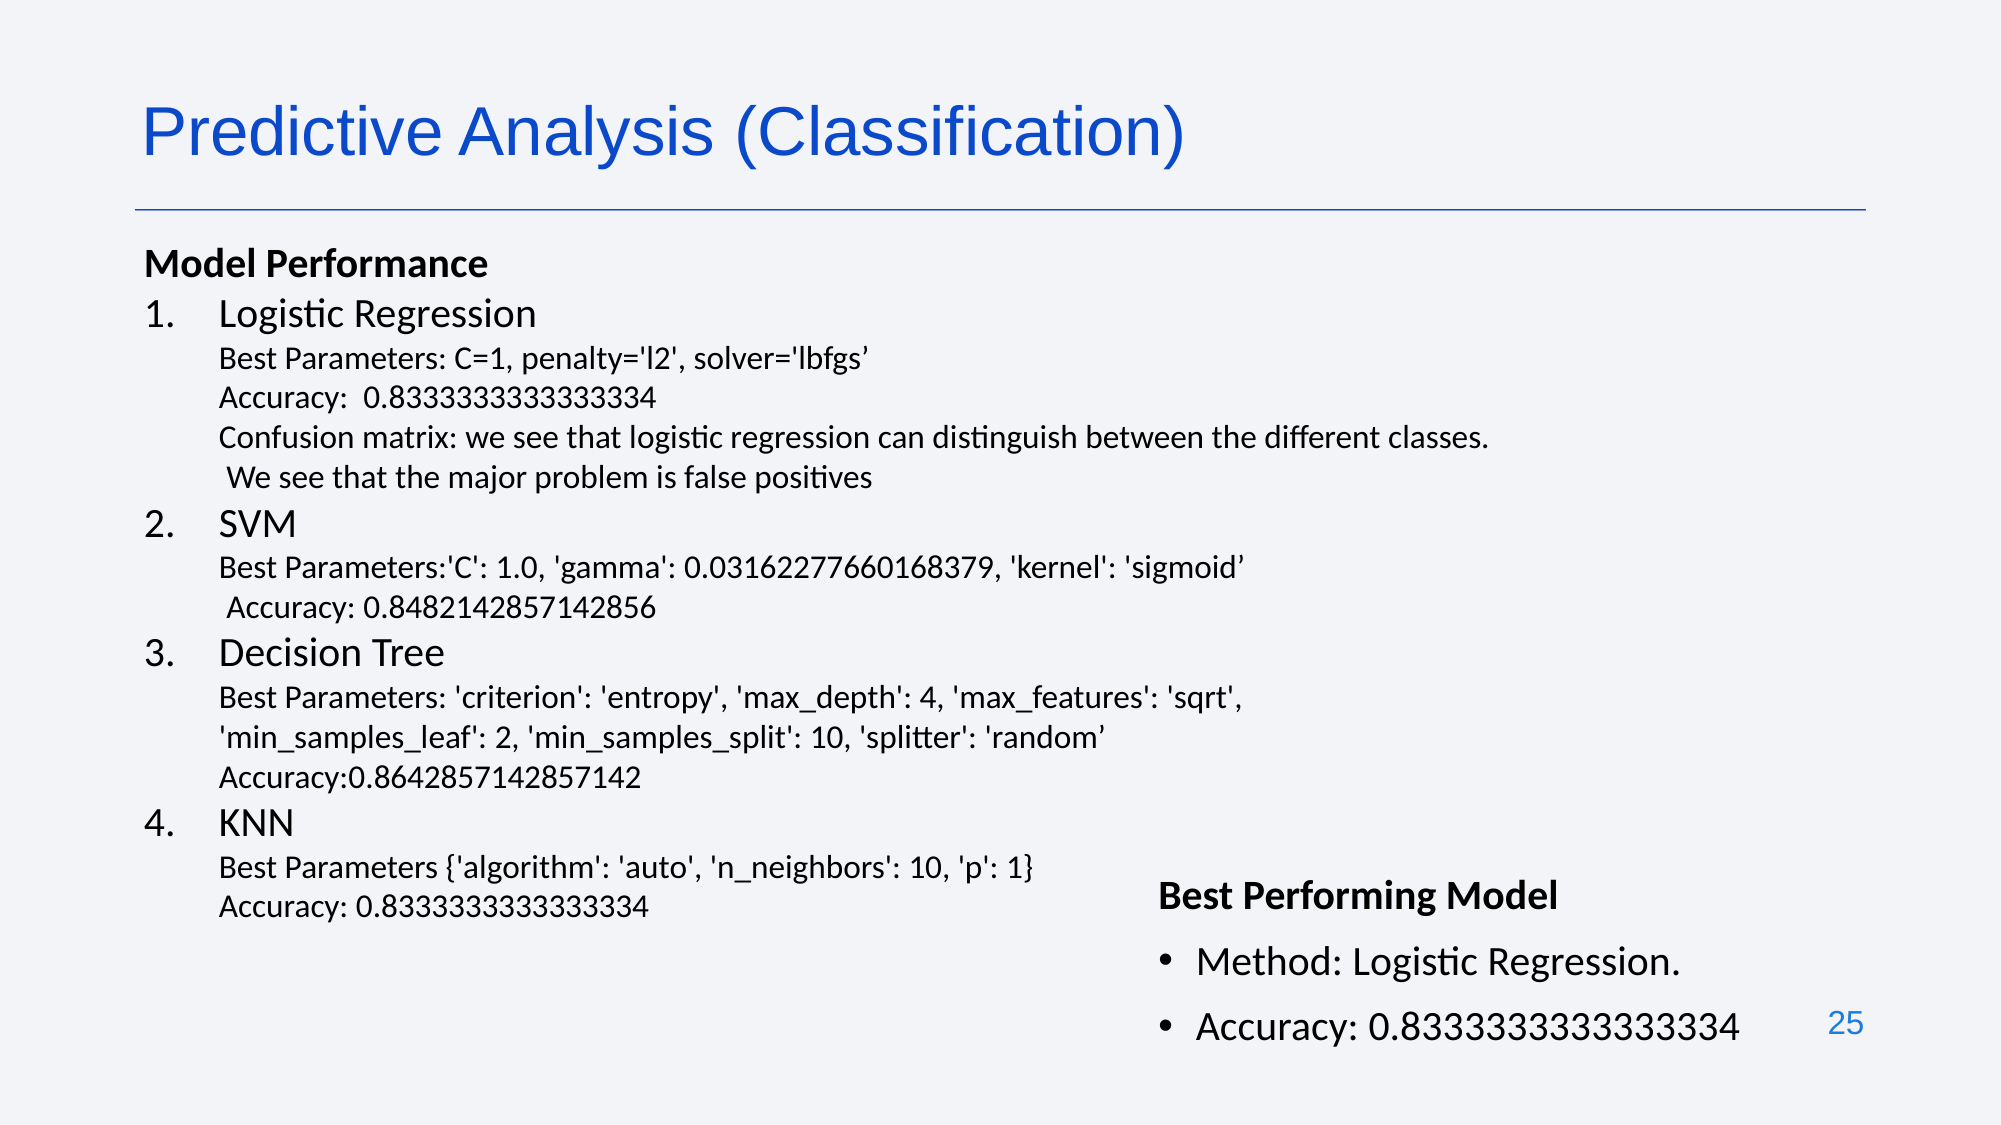

Predictive Analysis (Classification)
Model Performance
Logistic Regression
Best Parameters: C=1, penalty='l2', solver='lbfgs’
Accuracy:  0.8333333333333334
Confusion matrix: we see that logistic regression can distinguish between the different classes.  We see that the major problem is false positives
SVM
Best Parameters:'C': 1.0, 'gamma': 0.03162277660168379, 'kernel': 'sigmoid’
 Accuracy: 0.8482142857142856
Decision Tree
Best Parameters: 'criterion': 'entropy', 'max_depth': 4, 'max_features': 'sqrt', 'min_samples_leaf': 2, 'min_samples_split': 10, 'splitter': 'random’
Accuracy:0.8642857142857142
KNN
Best Parameters {'algorithm': 'auto', 'n_neighbors': 10, 'p': 1}
Accuracy: 0.8333333333333334

Best Performing Model
Method: Logistic Regression.
Accuracy: 0.8333333333333334
25